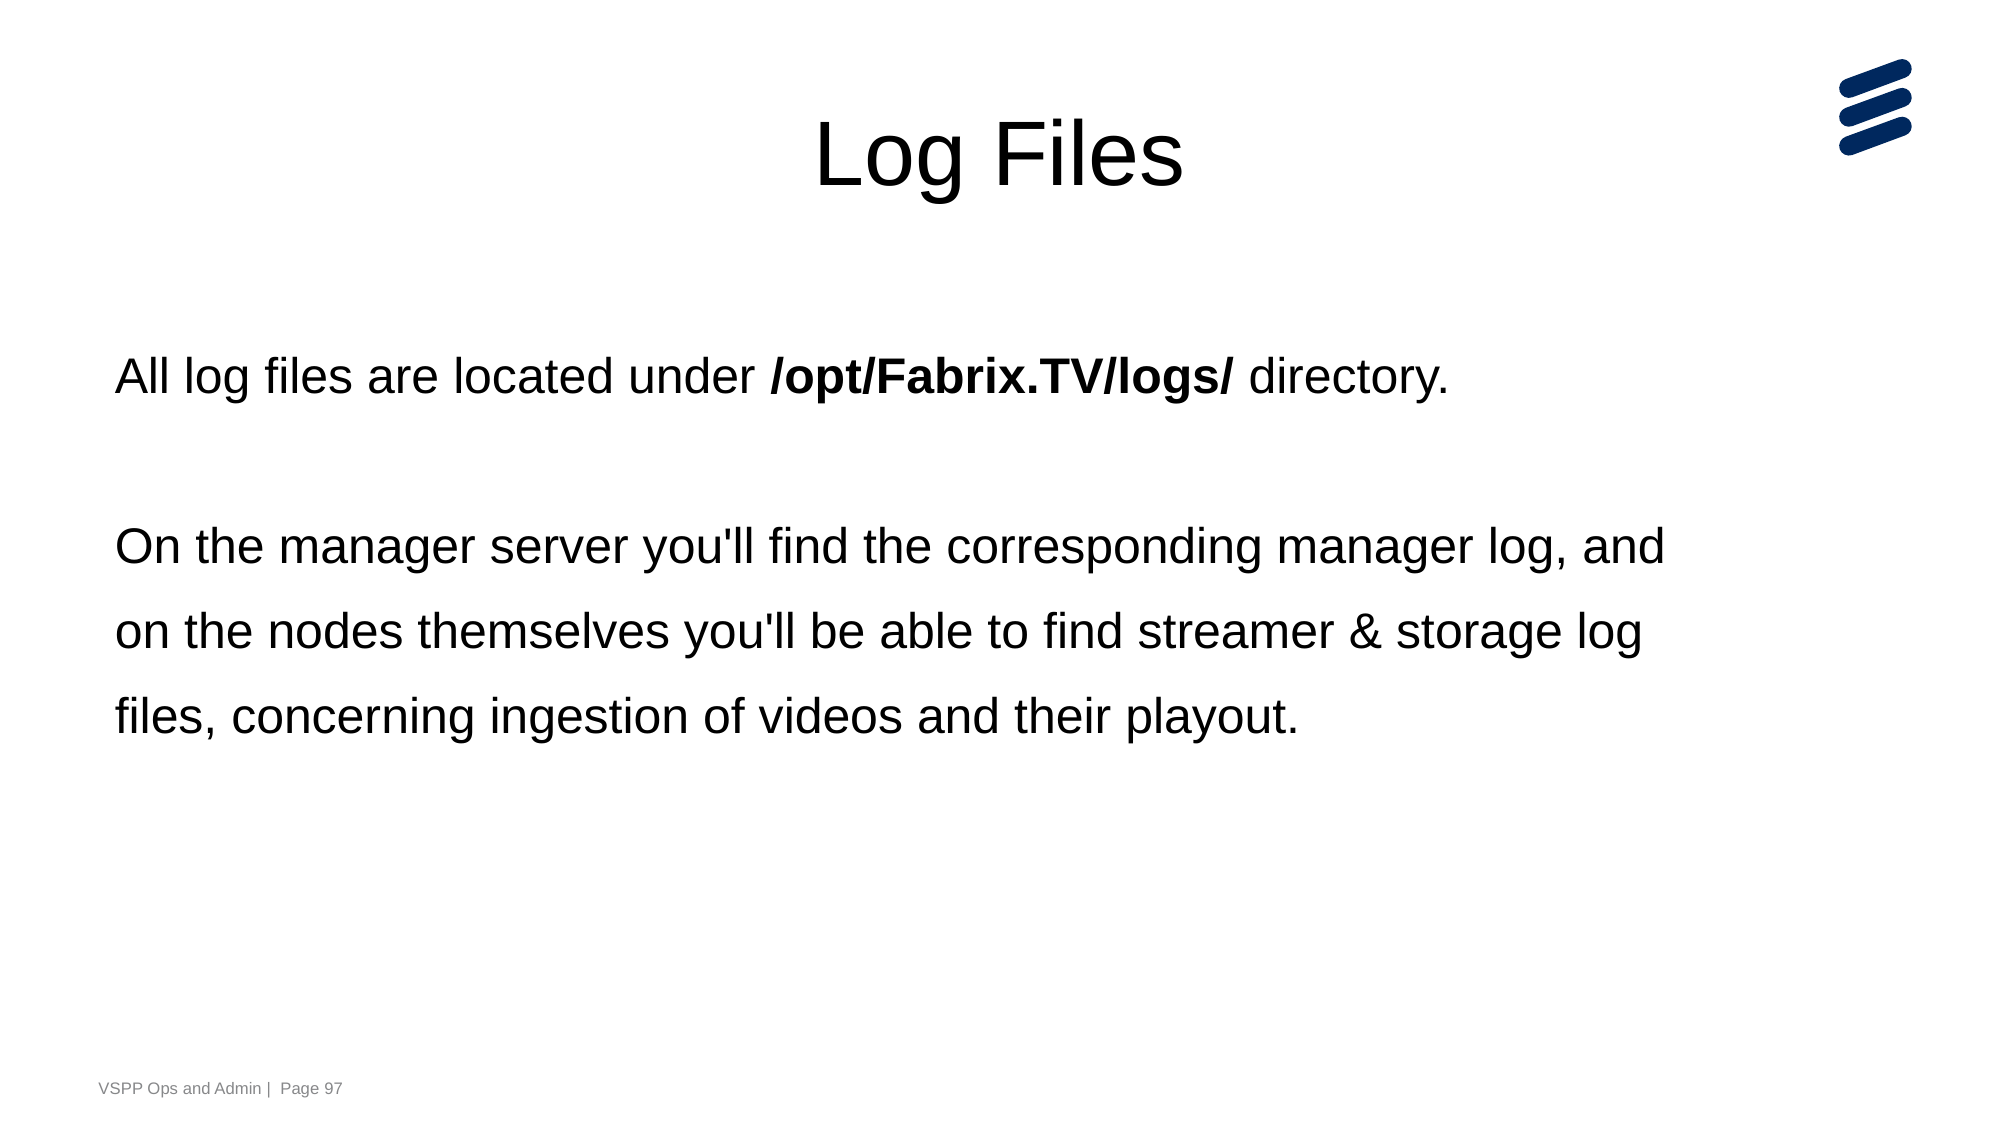

Log Files

All log files are located under /opt/Fabrix.TV/logs/ directory.

On the manager server you'll find the corresponding manager log, and
on the nodes themselves you'll be able to find streamer & storage log
files, concerning ingestion of videos and their playout.